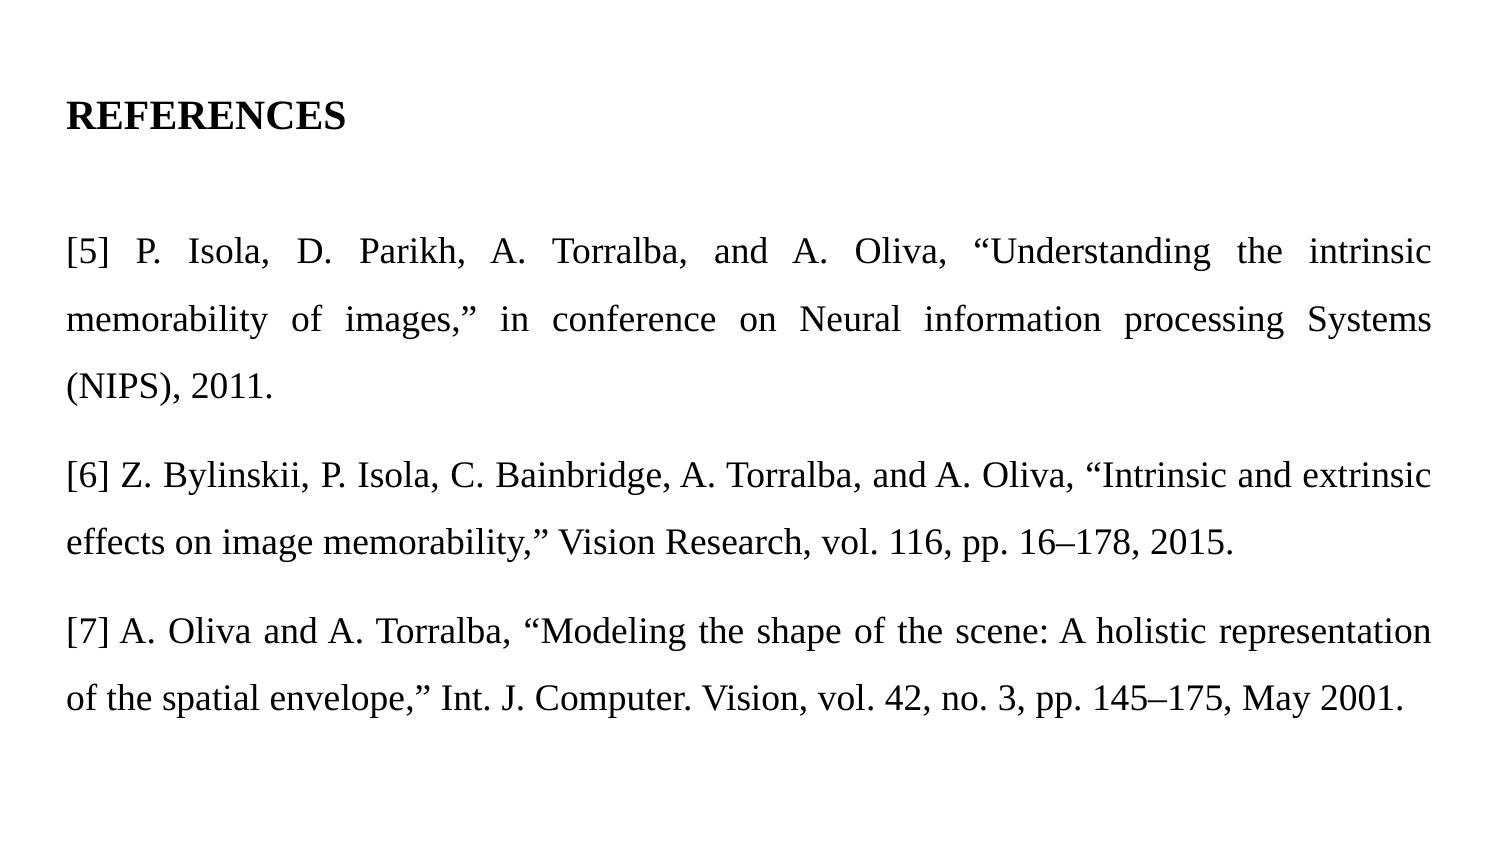

# REFERENCES
[5] P. Isola, D. Parikh, A. Torralba, and A. Oliva, “Understanding the intrinsic memorability of images,” in conference on Neural information processing Systems (NIPS), 2011.
[6] Z. Bylinskii, P. Isola, C. Bainbridge, A. Torralba, and A. Oliva, “Intrinsic and extrinsic effects on image memorability,” Vision Research, vol. 116, pp. 16–178, 2015.
[7] A. Oliva and A. Torralba, “Modeling the shape of the scene: A holistic representation of the spatial envelope,” Int. J. Computer. Vision, vol. 42, no. 3, pp. 145–175, May 2001.